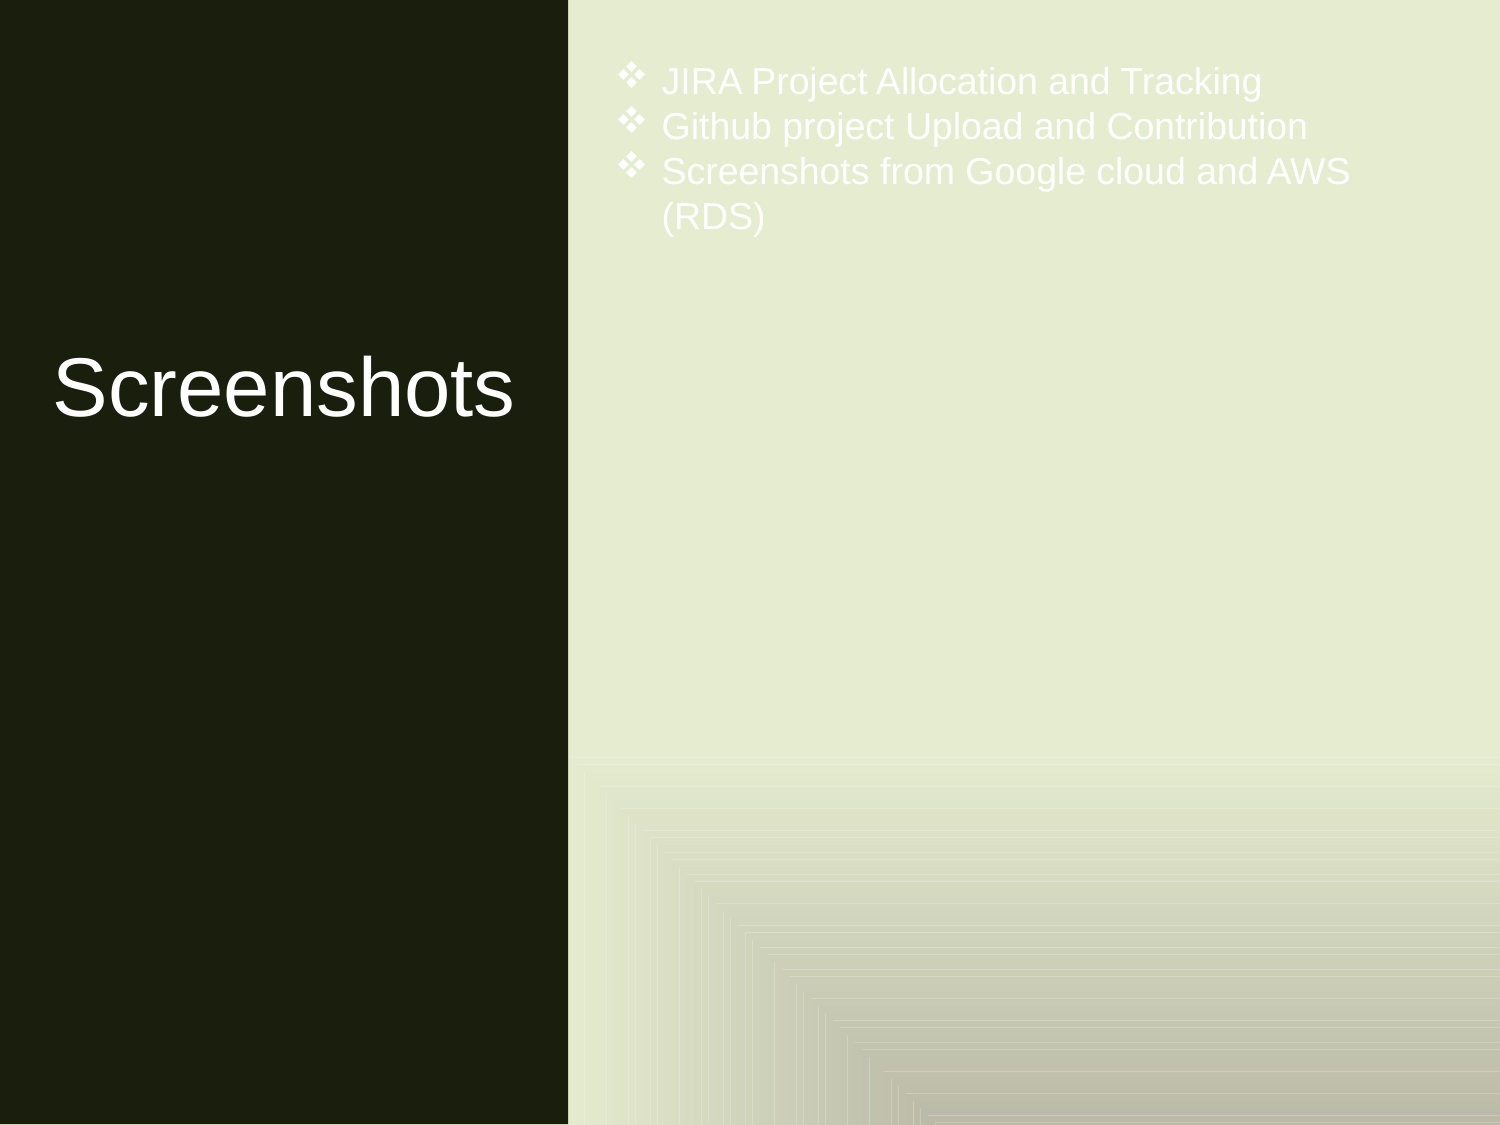

JIRA Project Allocation and Tracking
Github project Upload and Contribution
Screenshots from Google cloud and AWS (RDS)

Screenshots